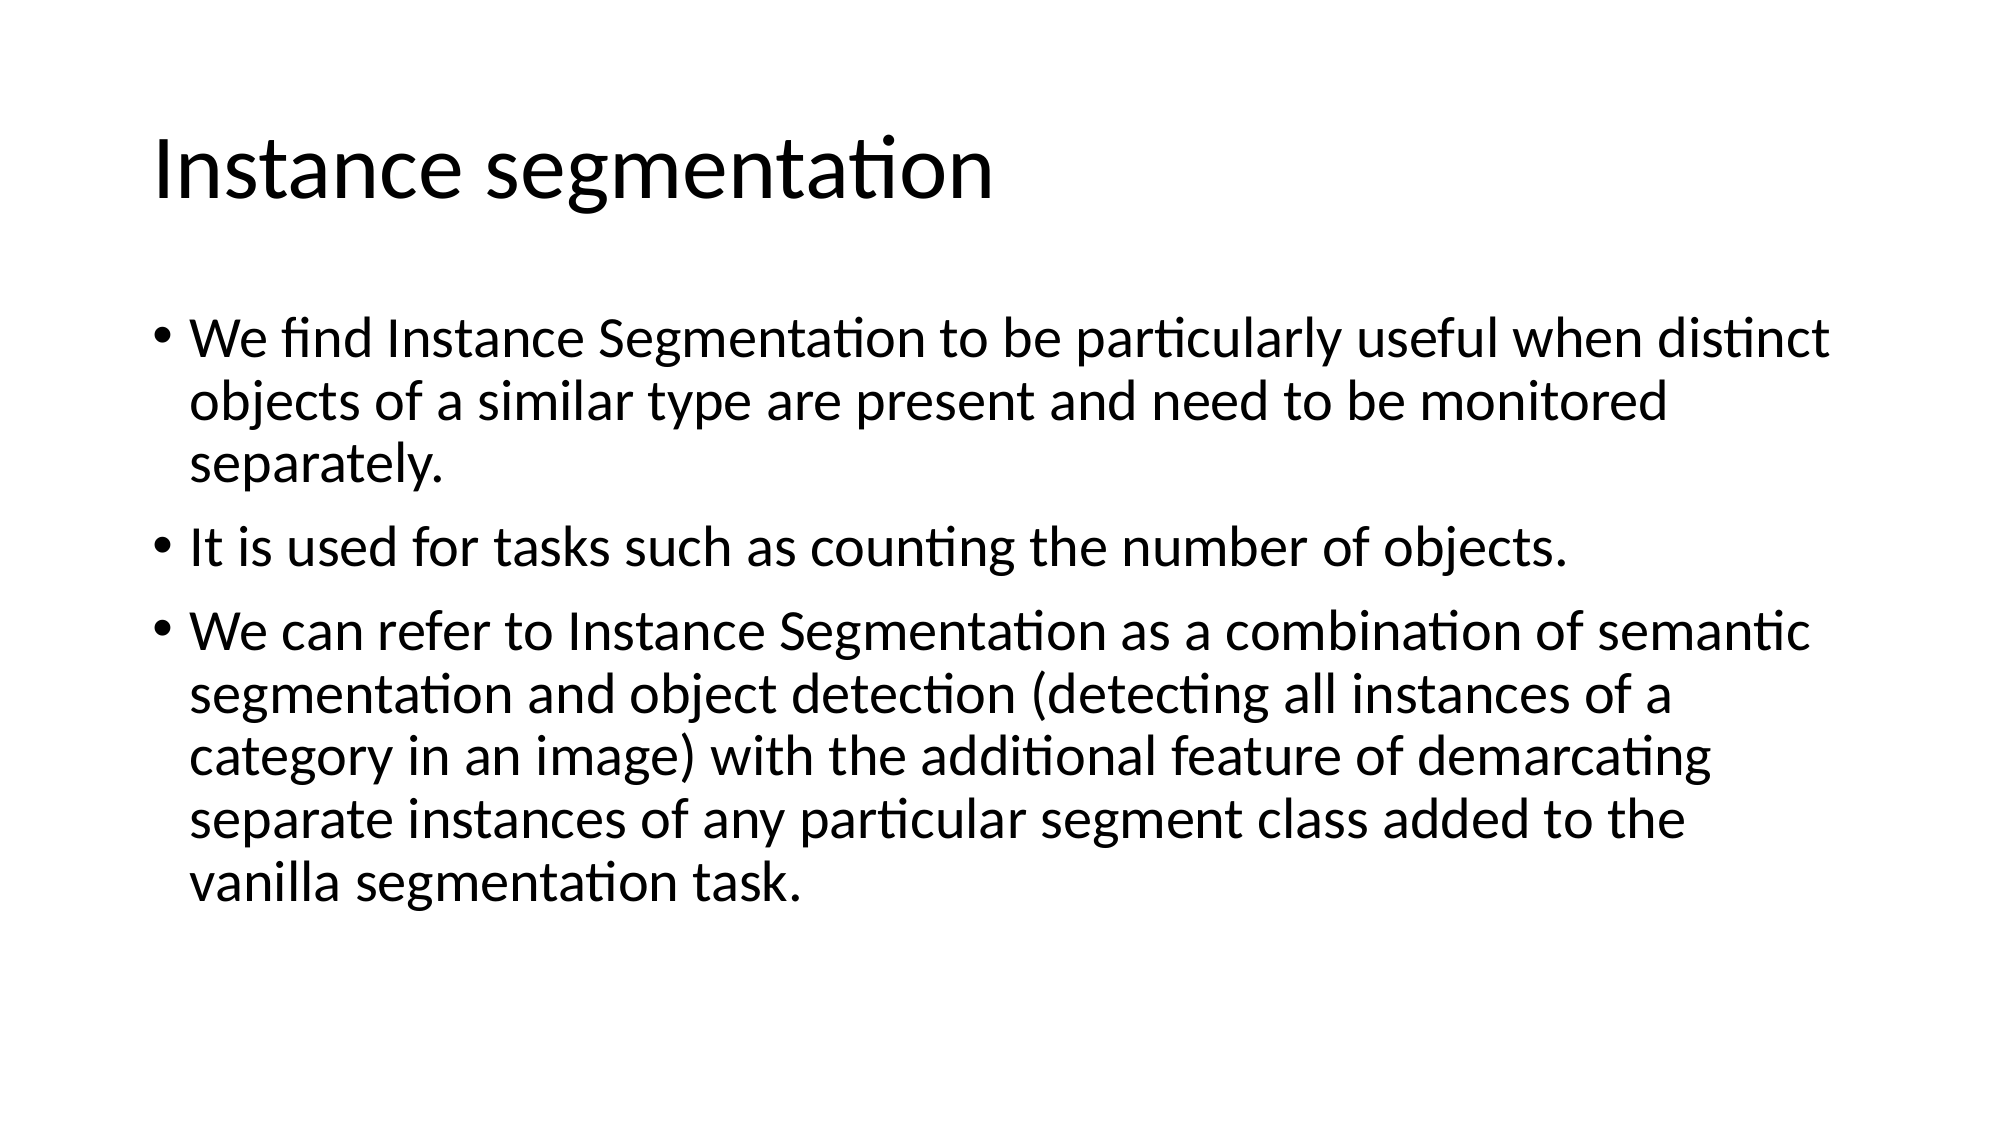

# Instance segmentation
We find Instance Segmentation to be particularly useful when distinct objects of a similar type are present and need to be monitored separately.
It is used for tasks such as counting the number of objects.
We can refer to Instance Segmentation as a combination of semantic segmentation and object detection (detecting all instances of a category in an image) with the additional feature of demarcating separate instances of any particular segment class added to the vanilla segmentation task.